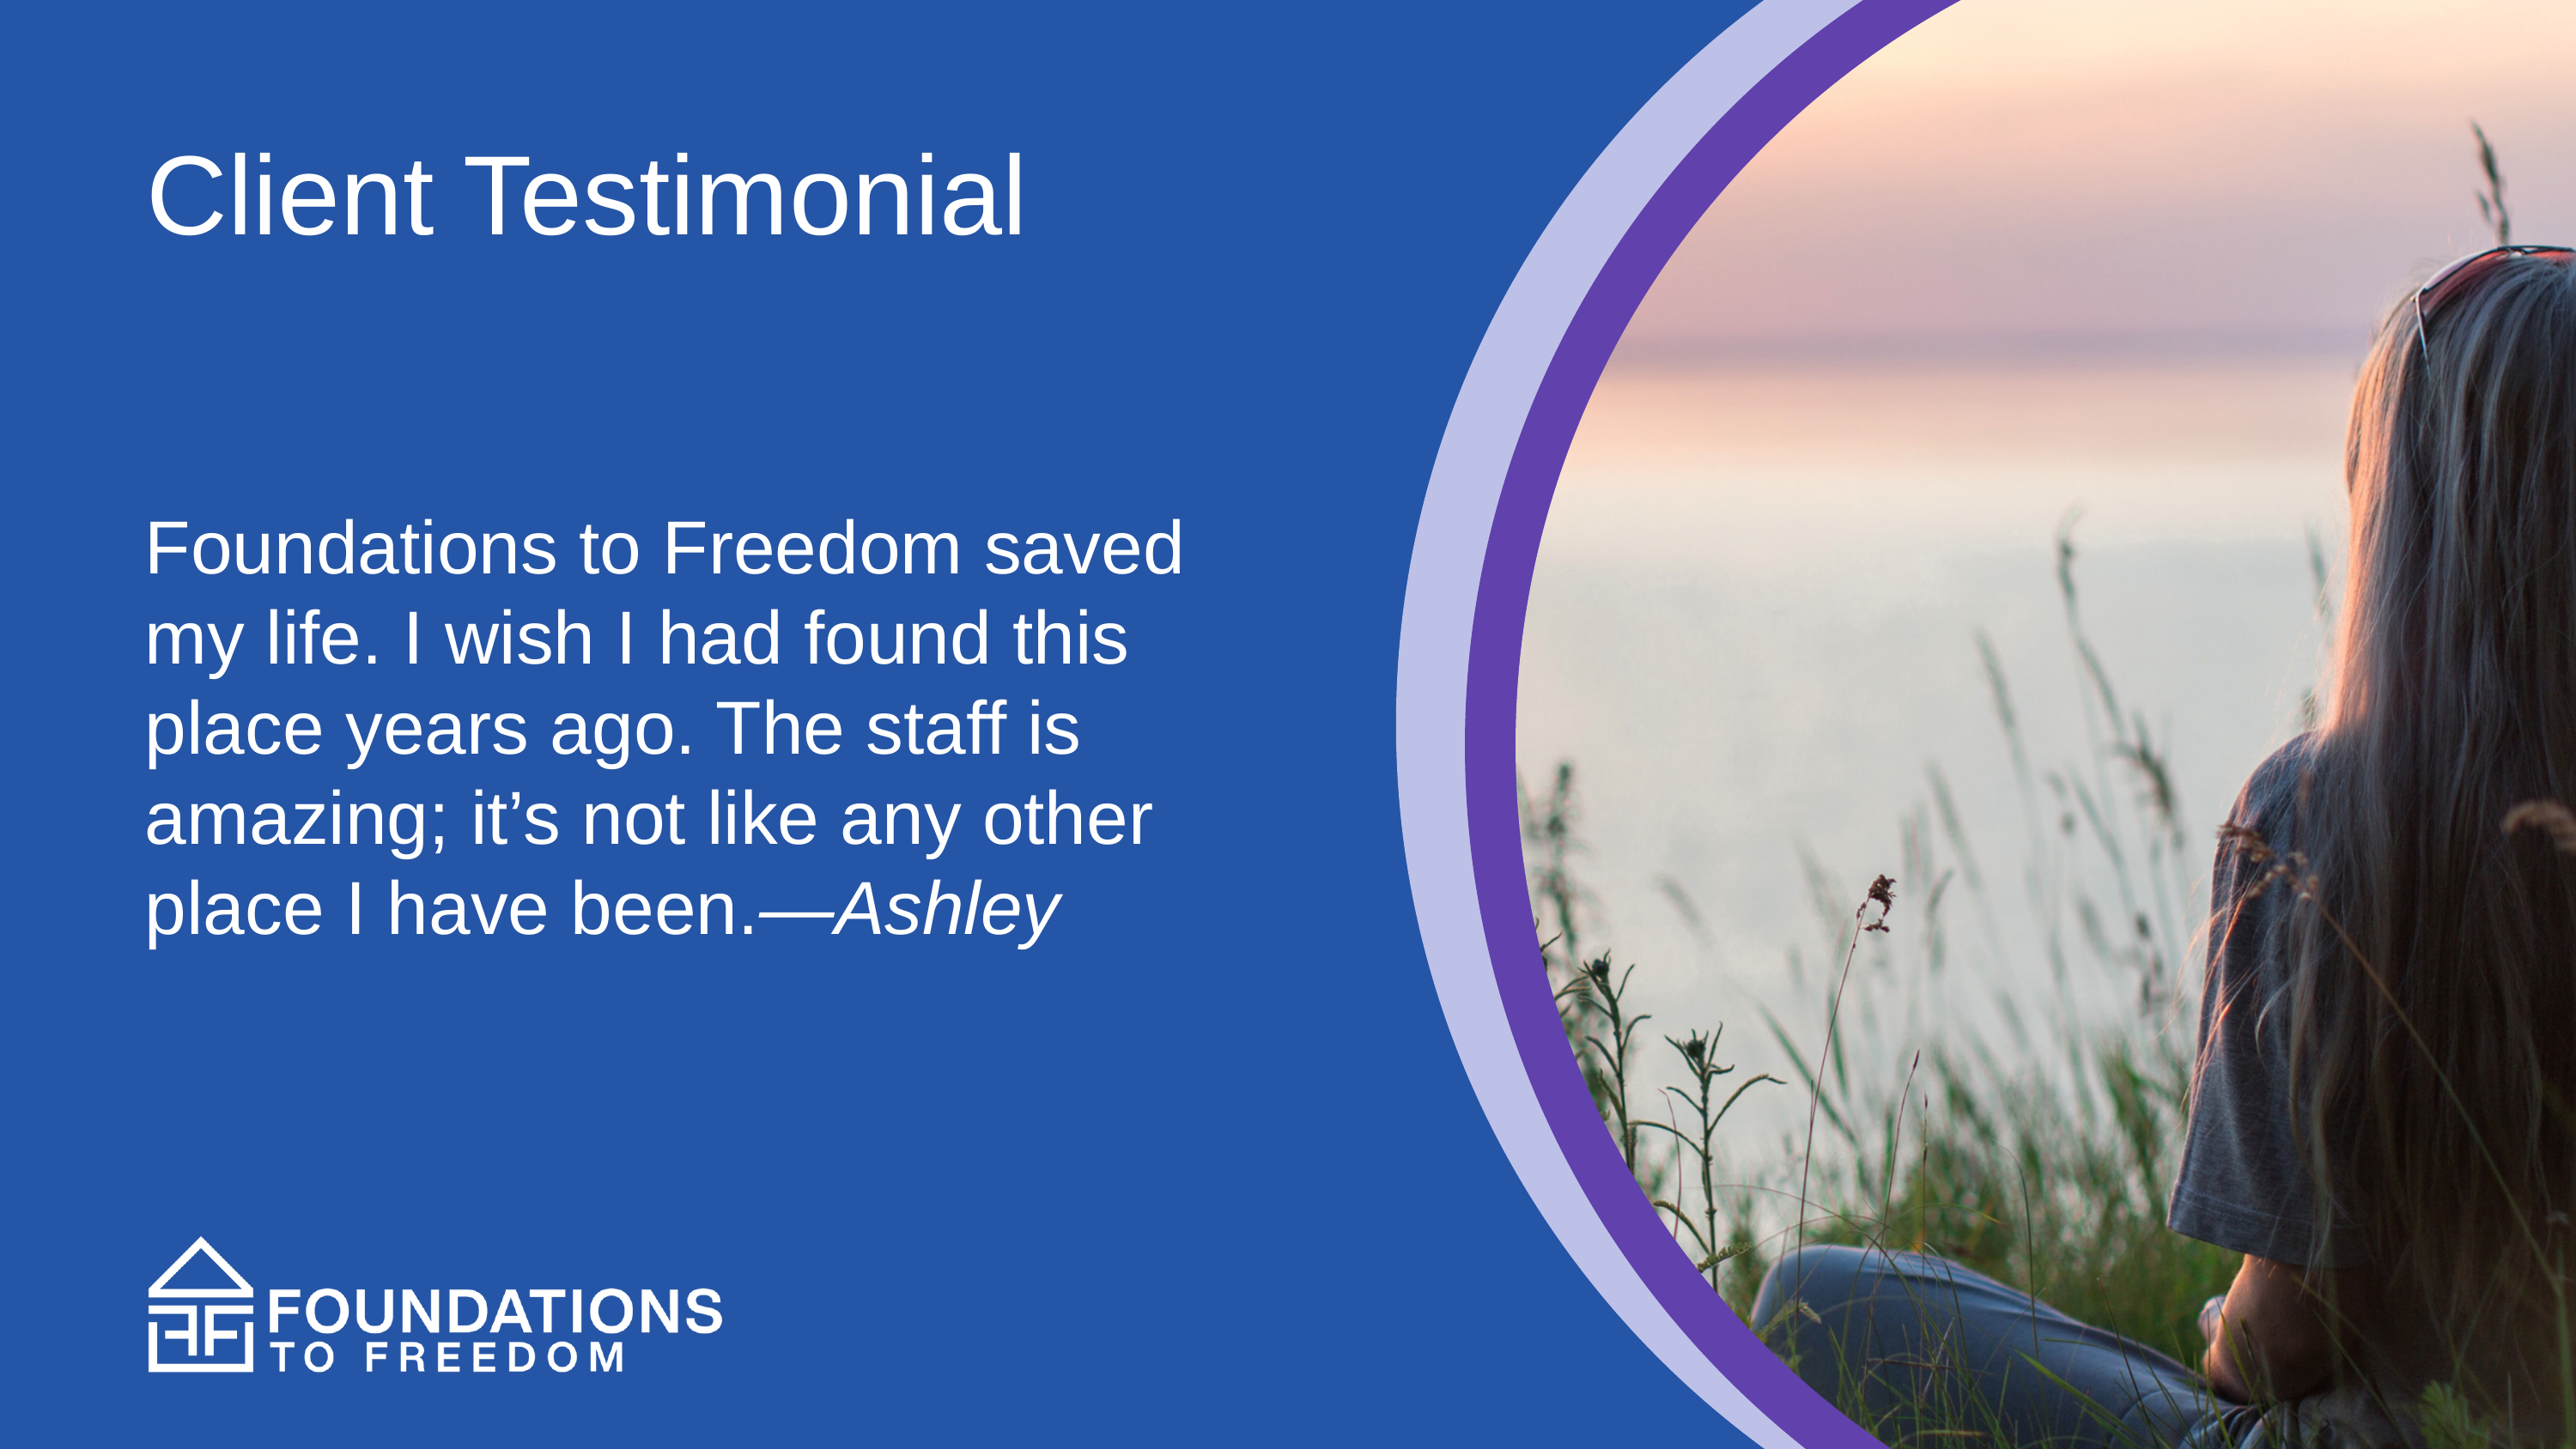

Client Testimonial
Foundations to Freedom saved my life. I wish I had found this place years ago. The staff is amazing; it’s not like any other place I have been.—Ashley